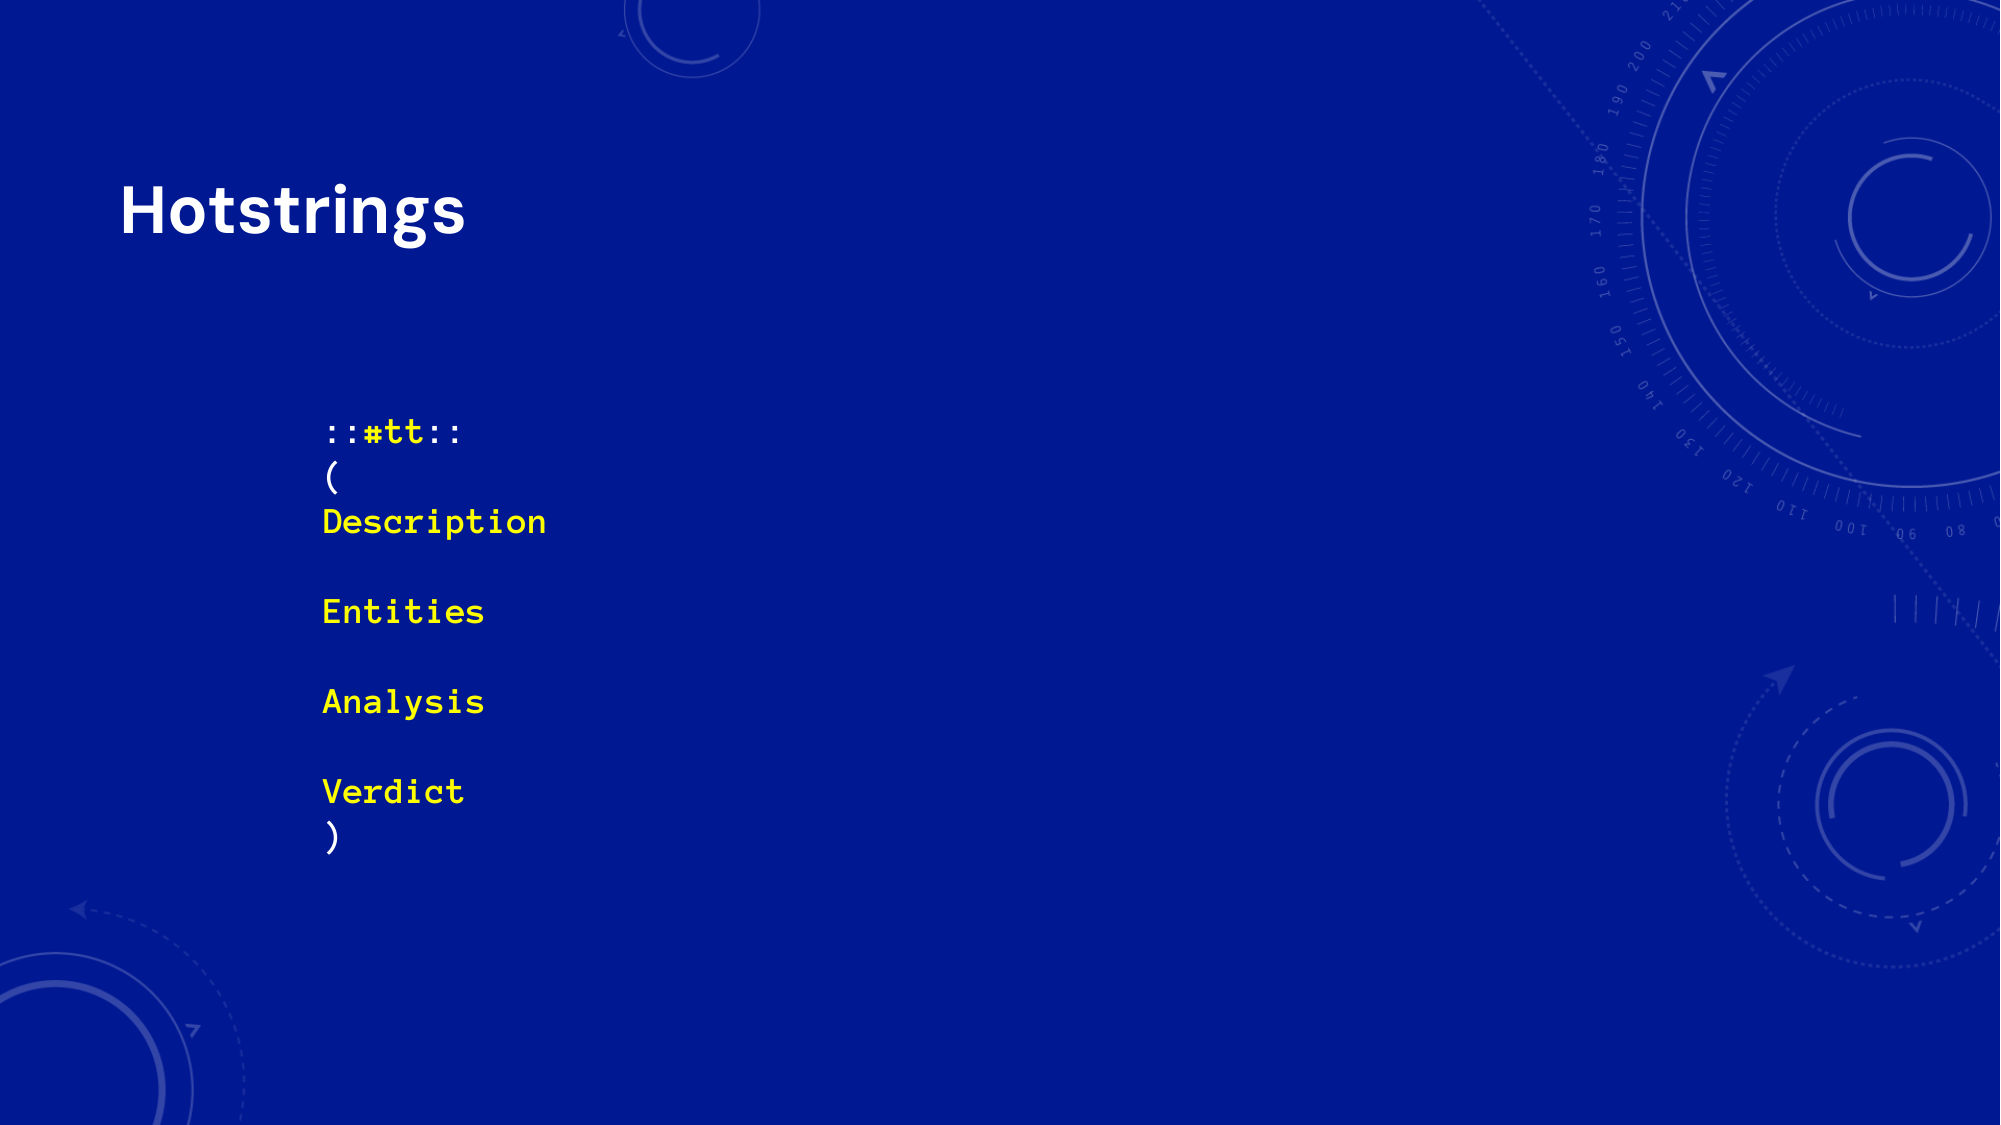

Hotstrings

::#tt::
(
Description

Entities

Analysis

Verdict
)